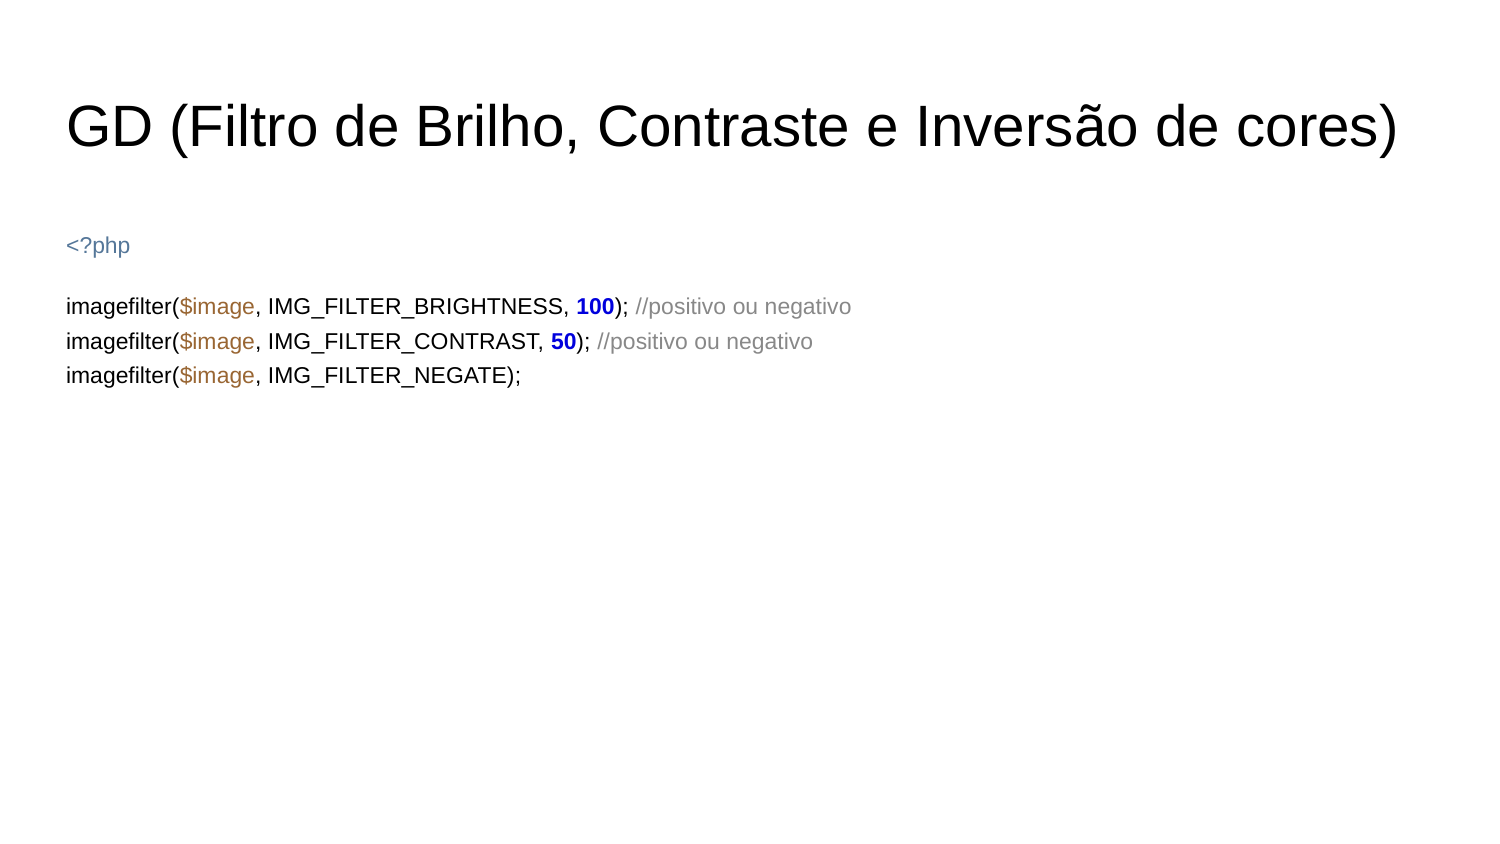

# GD (Filtro de Brilho, Contraste e Inversão de cores)
<?php

imagefilter($image, IMG_FILTER_BRIGHTNESS, 100); //positivo ou negativo
imagefilter($image, IMG_FILTER_CONTRAST, 50); //positivo ou negativo
imagefilter($image, IMG_FILTER_NEGATE);